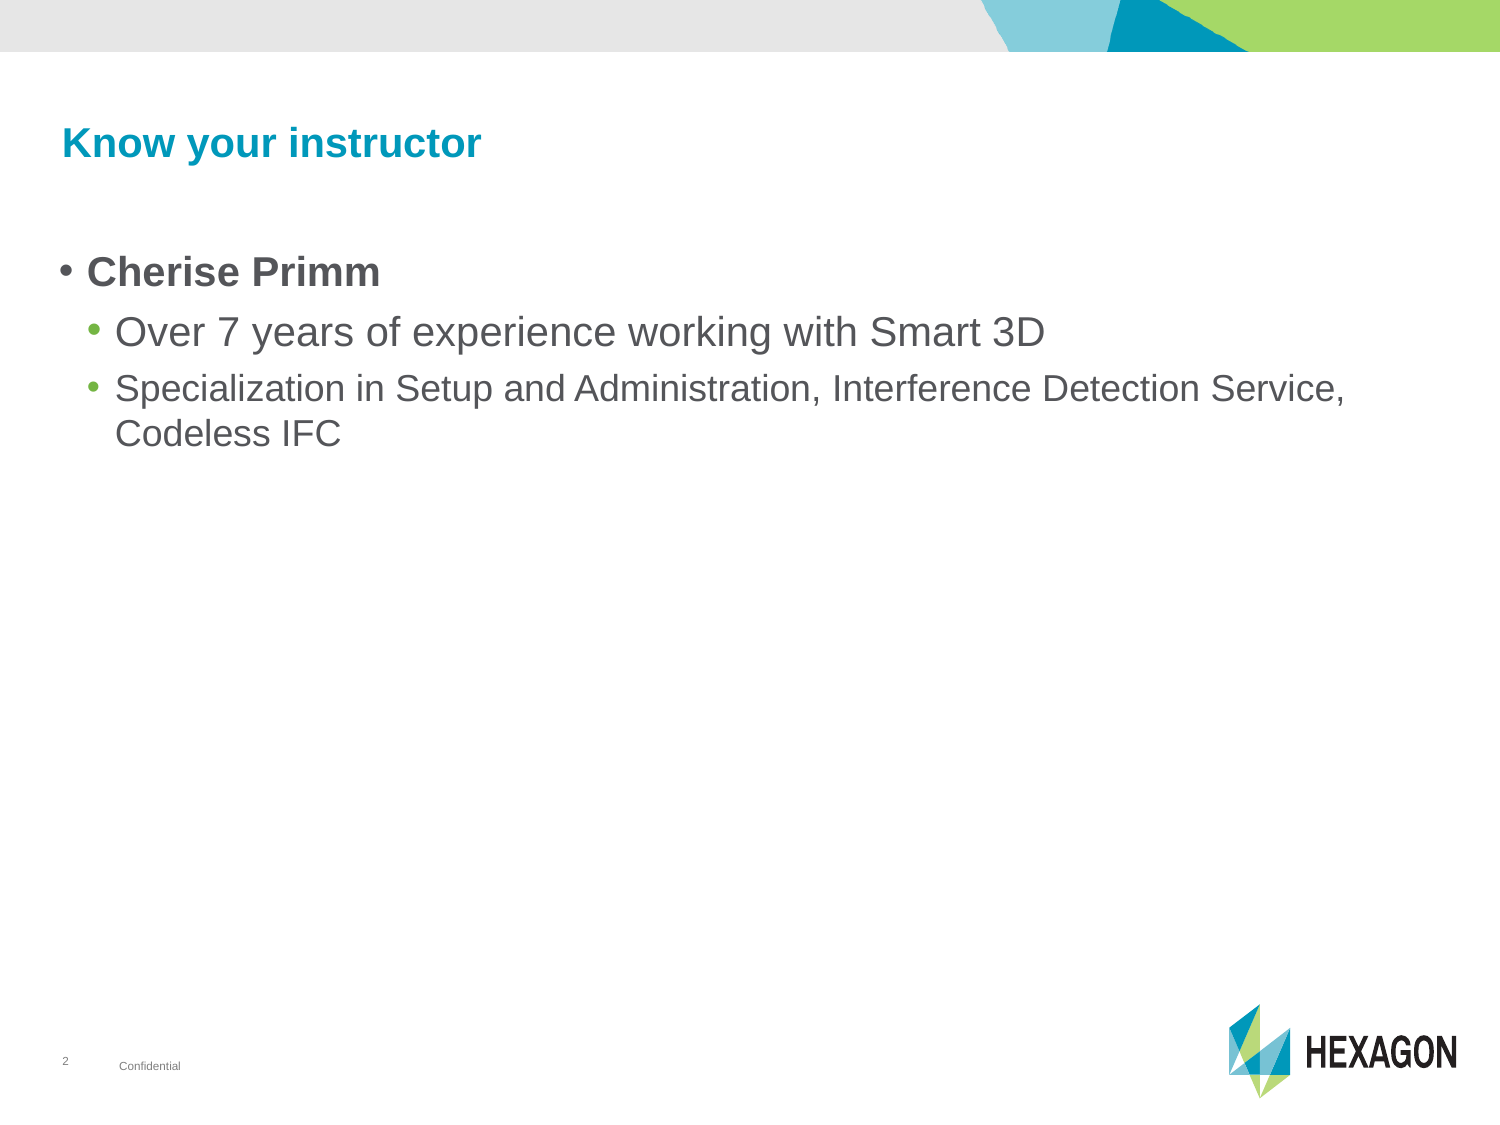

# Know your instructor
Cherise Primm
Over 7 years of experience working with Smart 3D
Specialization in Setup and Administration, Interference Detection Service, Codeless IFC